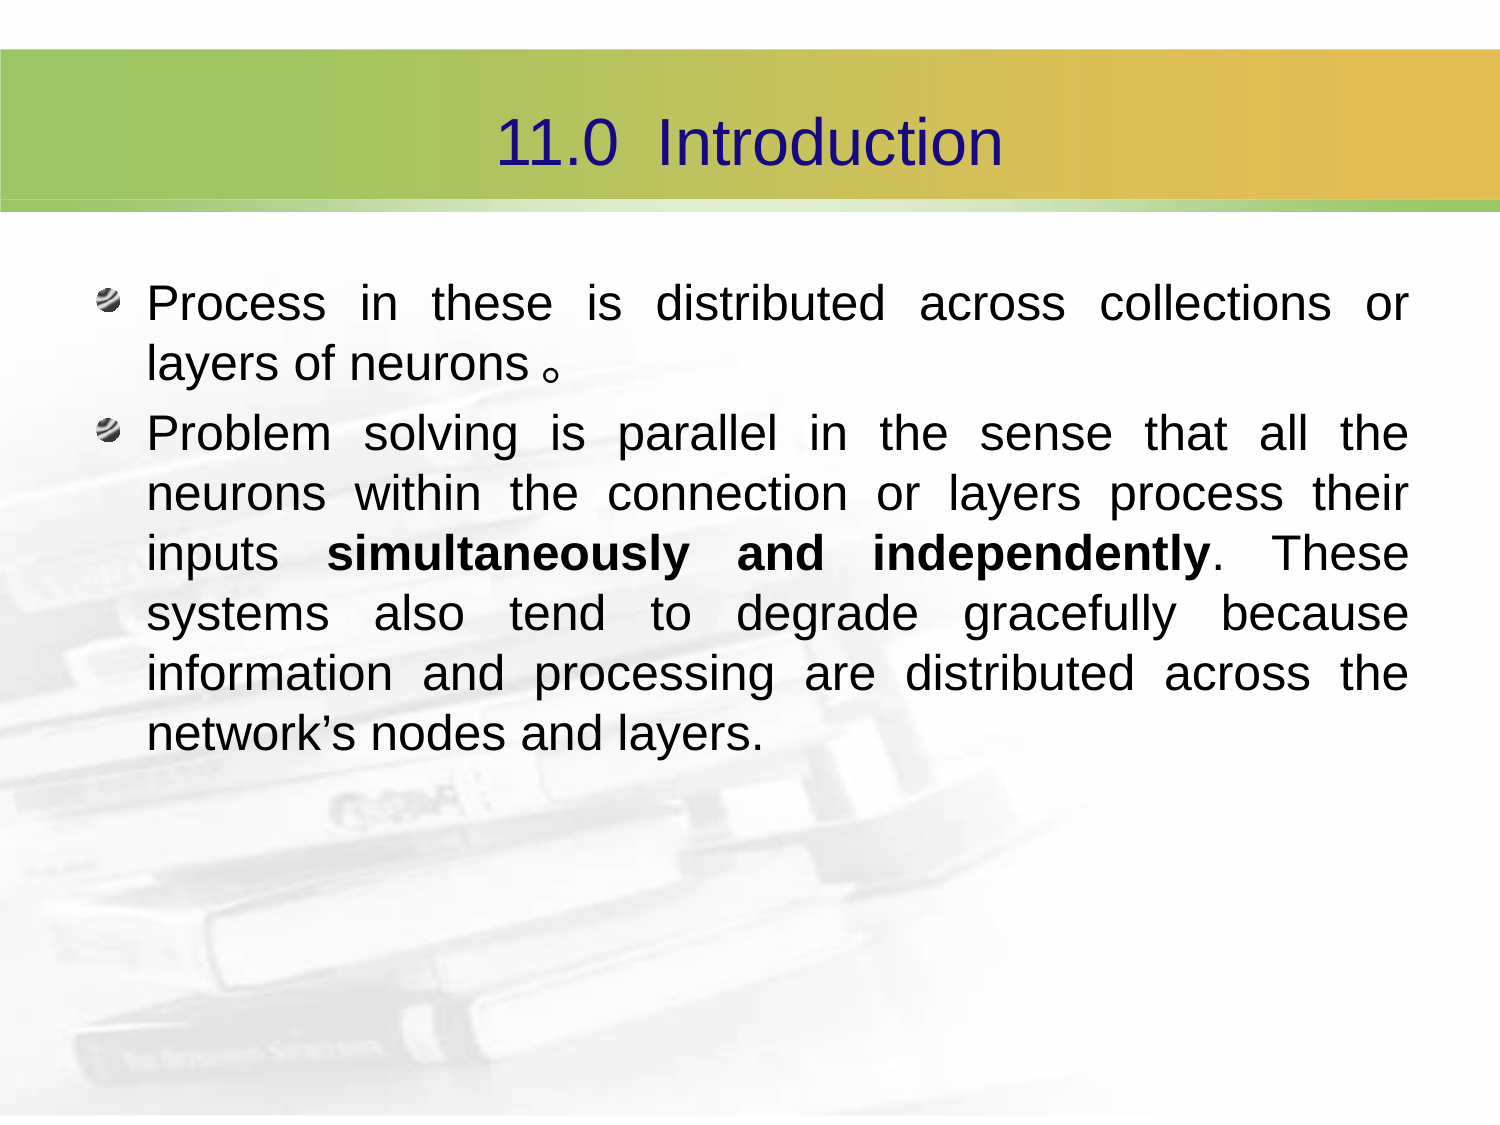

# 11.0  Introduction
Process in these is distributed across collections or layers of neurons。
Problem solving is parallel in the sense that all the neurons within the connection or layers process their inputs simultaneously and independently. These systems also tend to degrade gracefully because information and processing are distributed across the network’s nodes and layers.

4